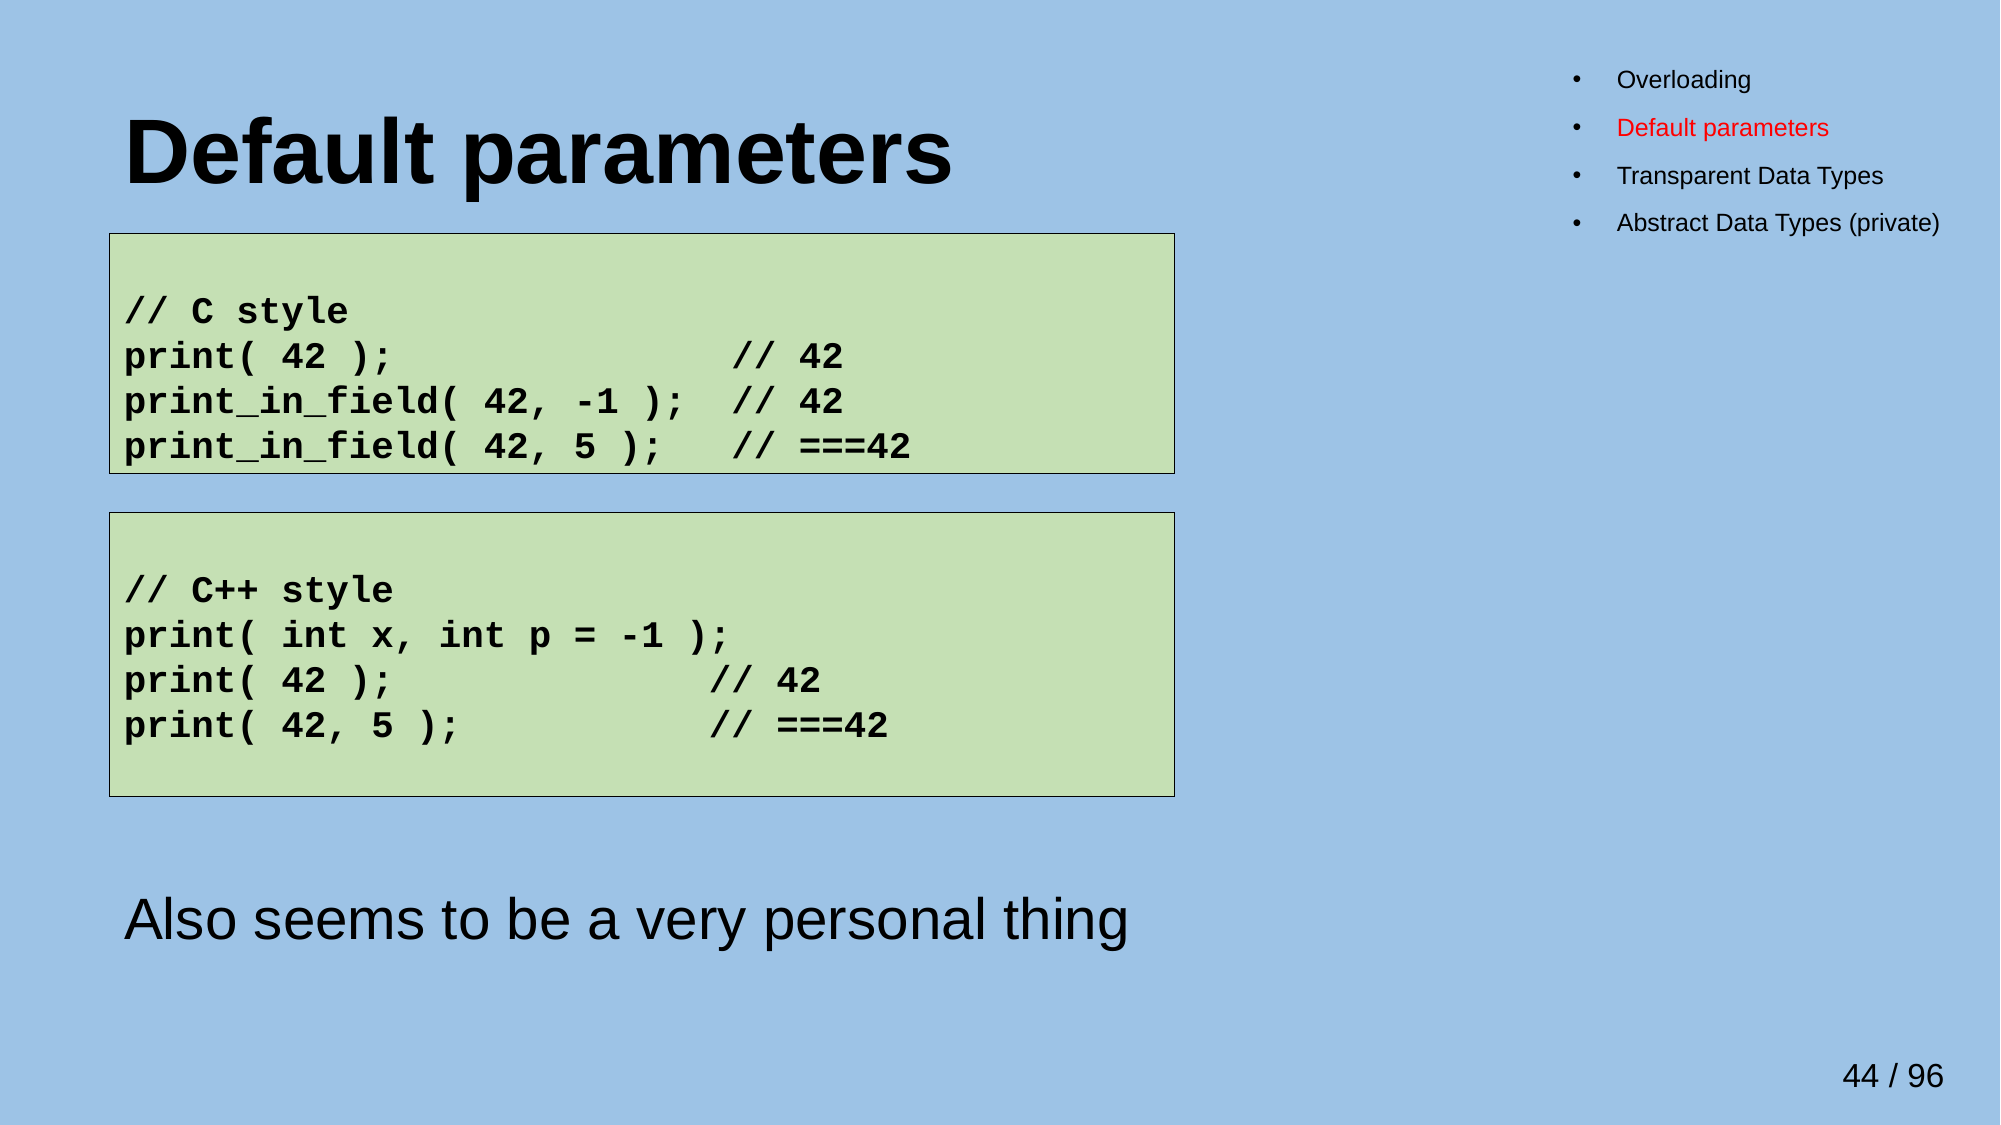

Overloading
 Default parameters
 Transparent Data Types
 Abstract Data Types (private)

# Default parameters

// C style
print( 42 );               // 42
print_in_field( 42, -1 );  // 42
print_in_field( 42, 5 );   // ===42

// C++ style
print( int x, int p = -1 );
print( 42 );              // 42
print( 42, 5 );           // ===42

Also seems to be a very personal thing